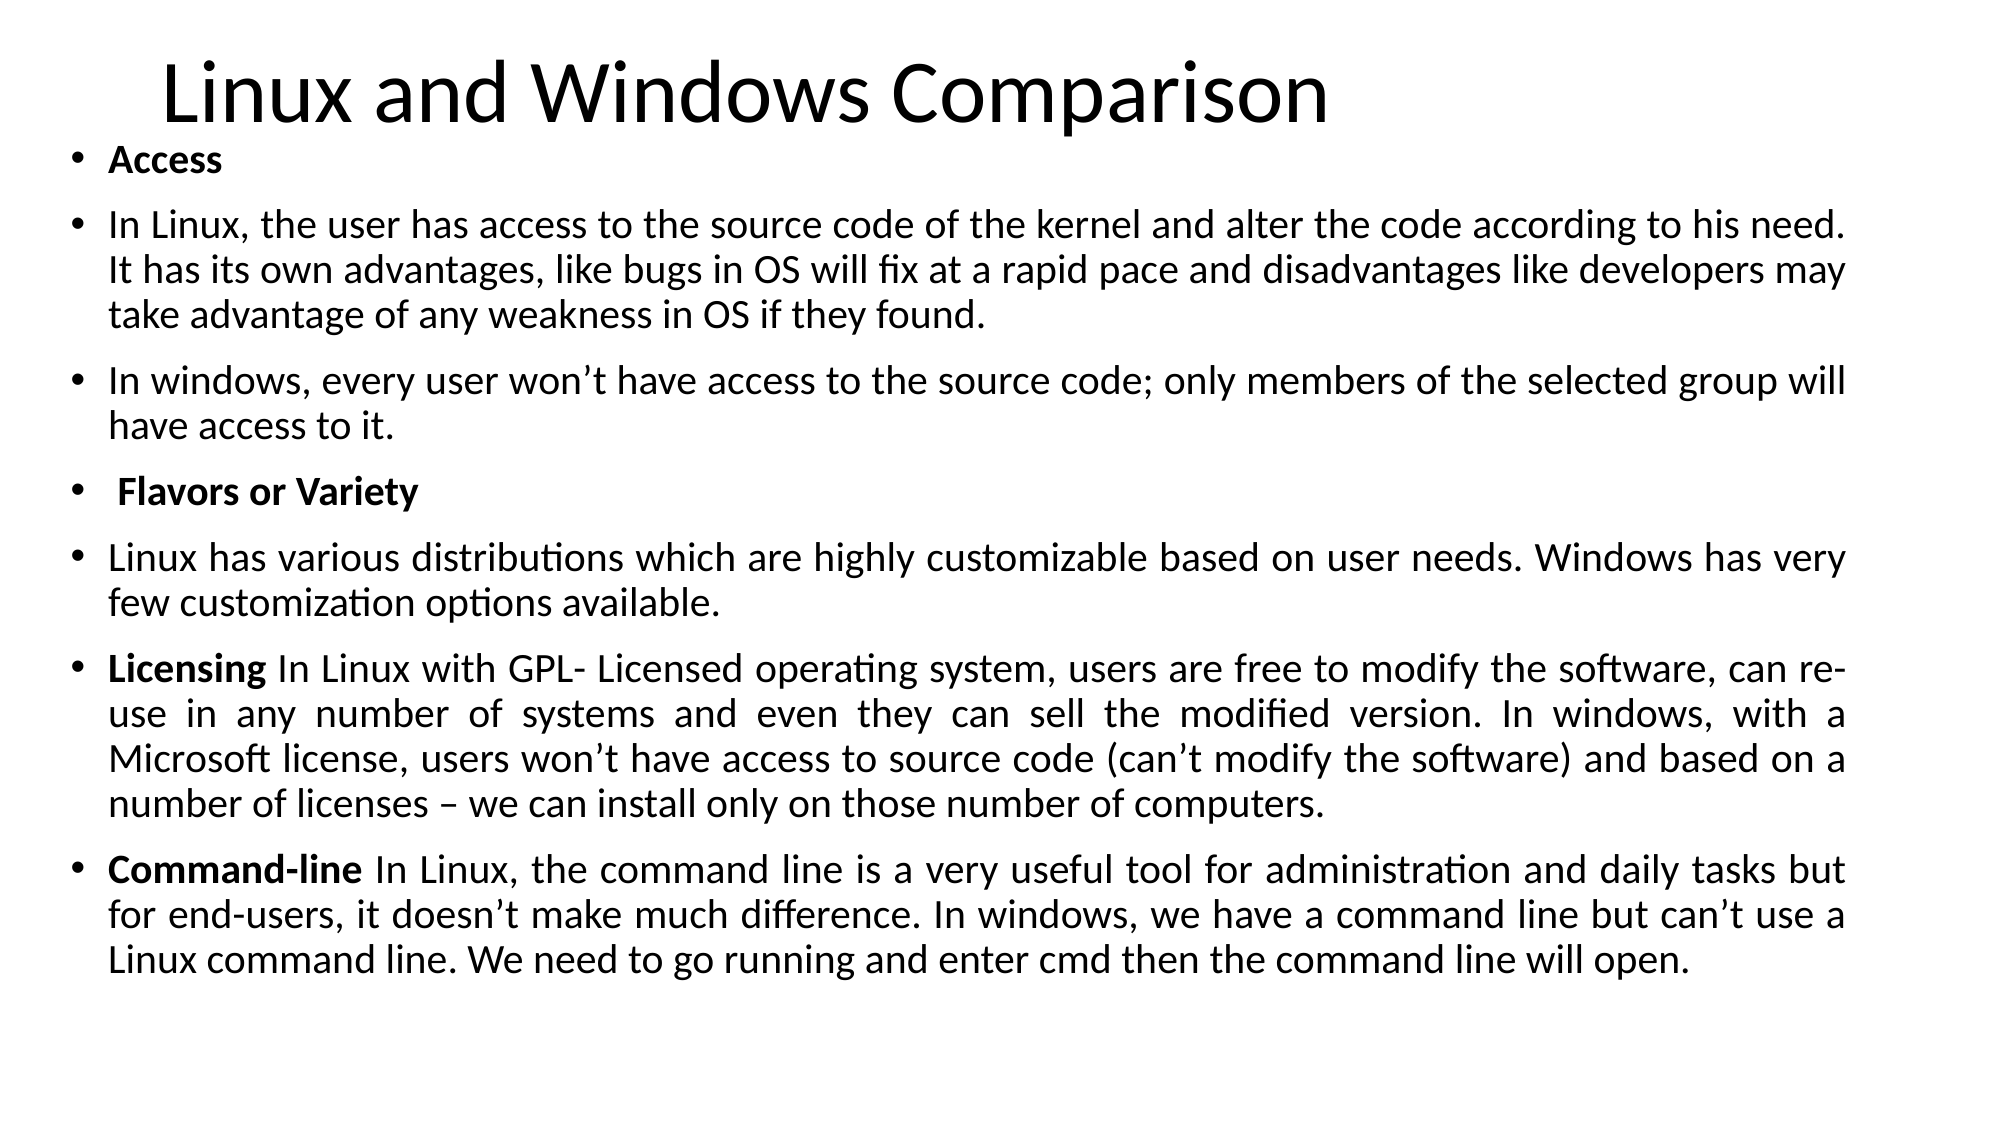

# Linux and Windows Comparison
Access
In Linux, the user has access to the source code of the kernel and alter the code according to his need. It has its own advantages, like bugs in OS will fix at a rapid pace and disadvantages like developers may take advantage of any weakness in OS if they found.
In windows, every user won’t have access to the source code; only members of the selected group will have access to it.
 Flavors or Variety
Linux has various distributions which are highly customizable based on user needs. Windows has very few customization options available.
Licensing In Linux with GPL- Licensed operating system, users are free to modify the software, can re-use in any number of systems and even they can sell the modified version. In windows, with a Microsoft license, users won’t have access to source code (can’t modify the software) and based on a number of licenses – we can install only on those number of computers.
Command-line In Linux, the command line is a very useful tool for administration and daily tasks but for end-users, it doesn’t make much difference. In windows, we have a command line but can’t use a Linux command line. We need to go running and enter cmd then the command line will open.